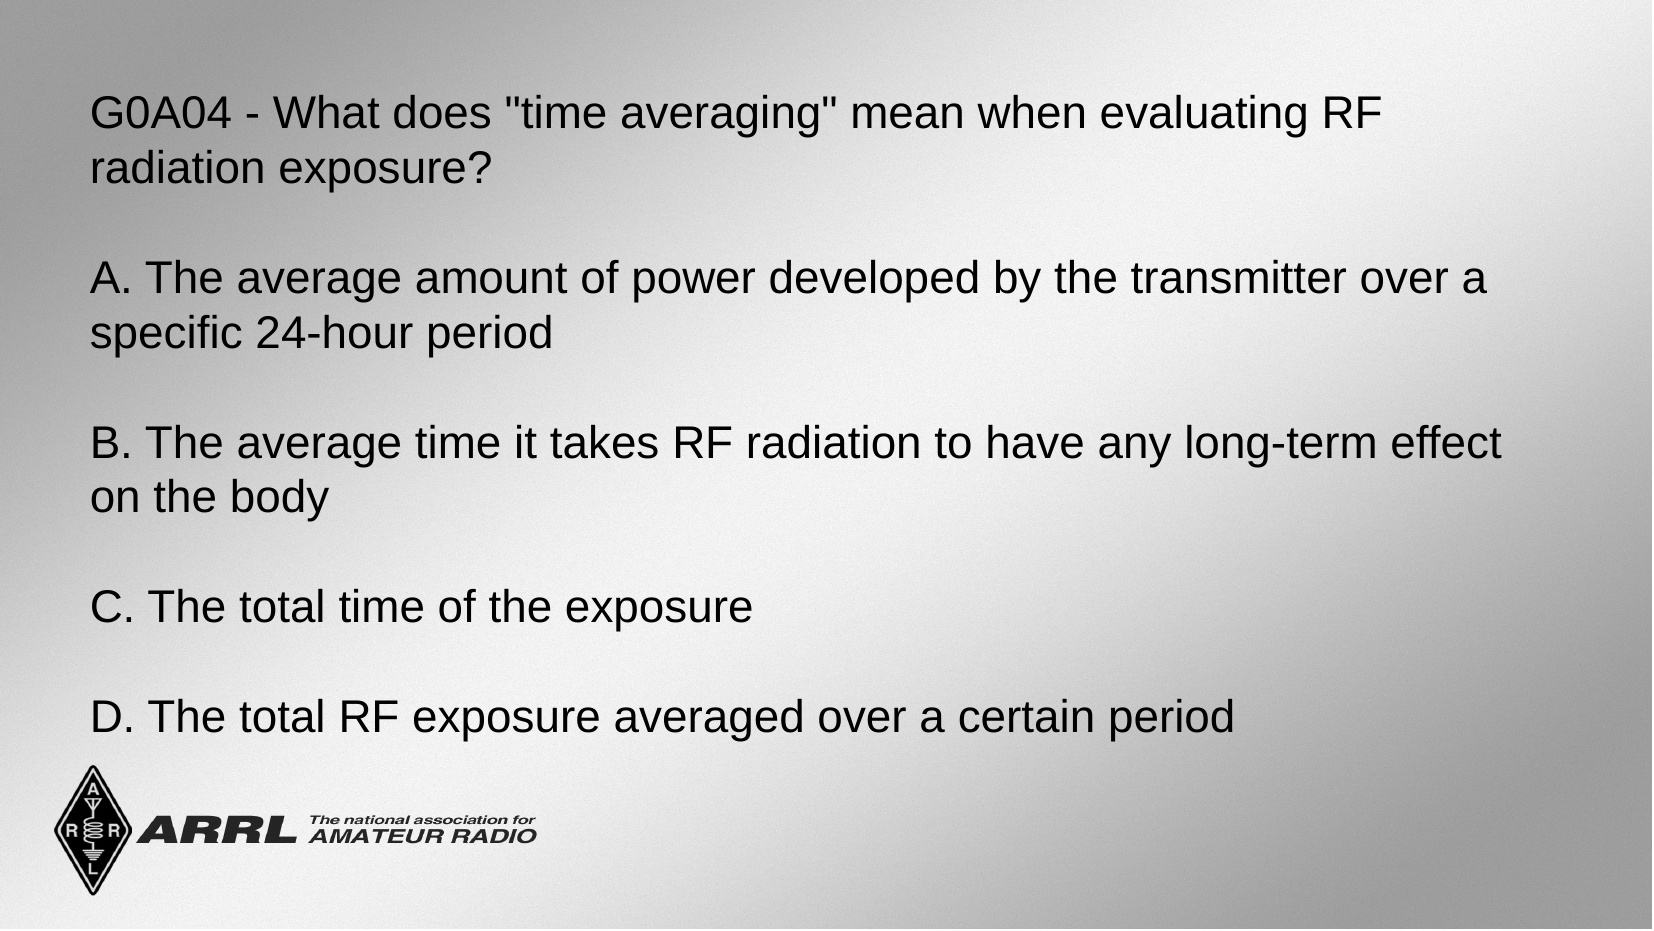

G0A04 - What does "time averaging" mean when evaluating RF radiation exposure?

A. The average amount of power developed by the transmitter over a specific 24-hour period

B. The average time it takes RF radiation to have any long-term effect on the body

C. The total time of the exposure

D. The total RF exposure averaged over a certain period